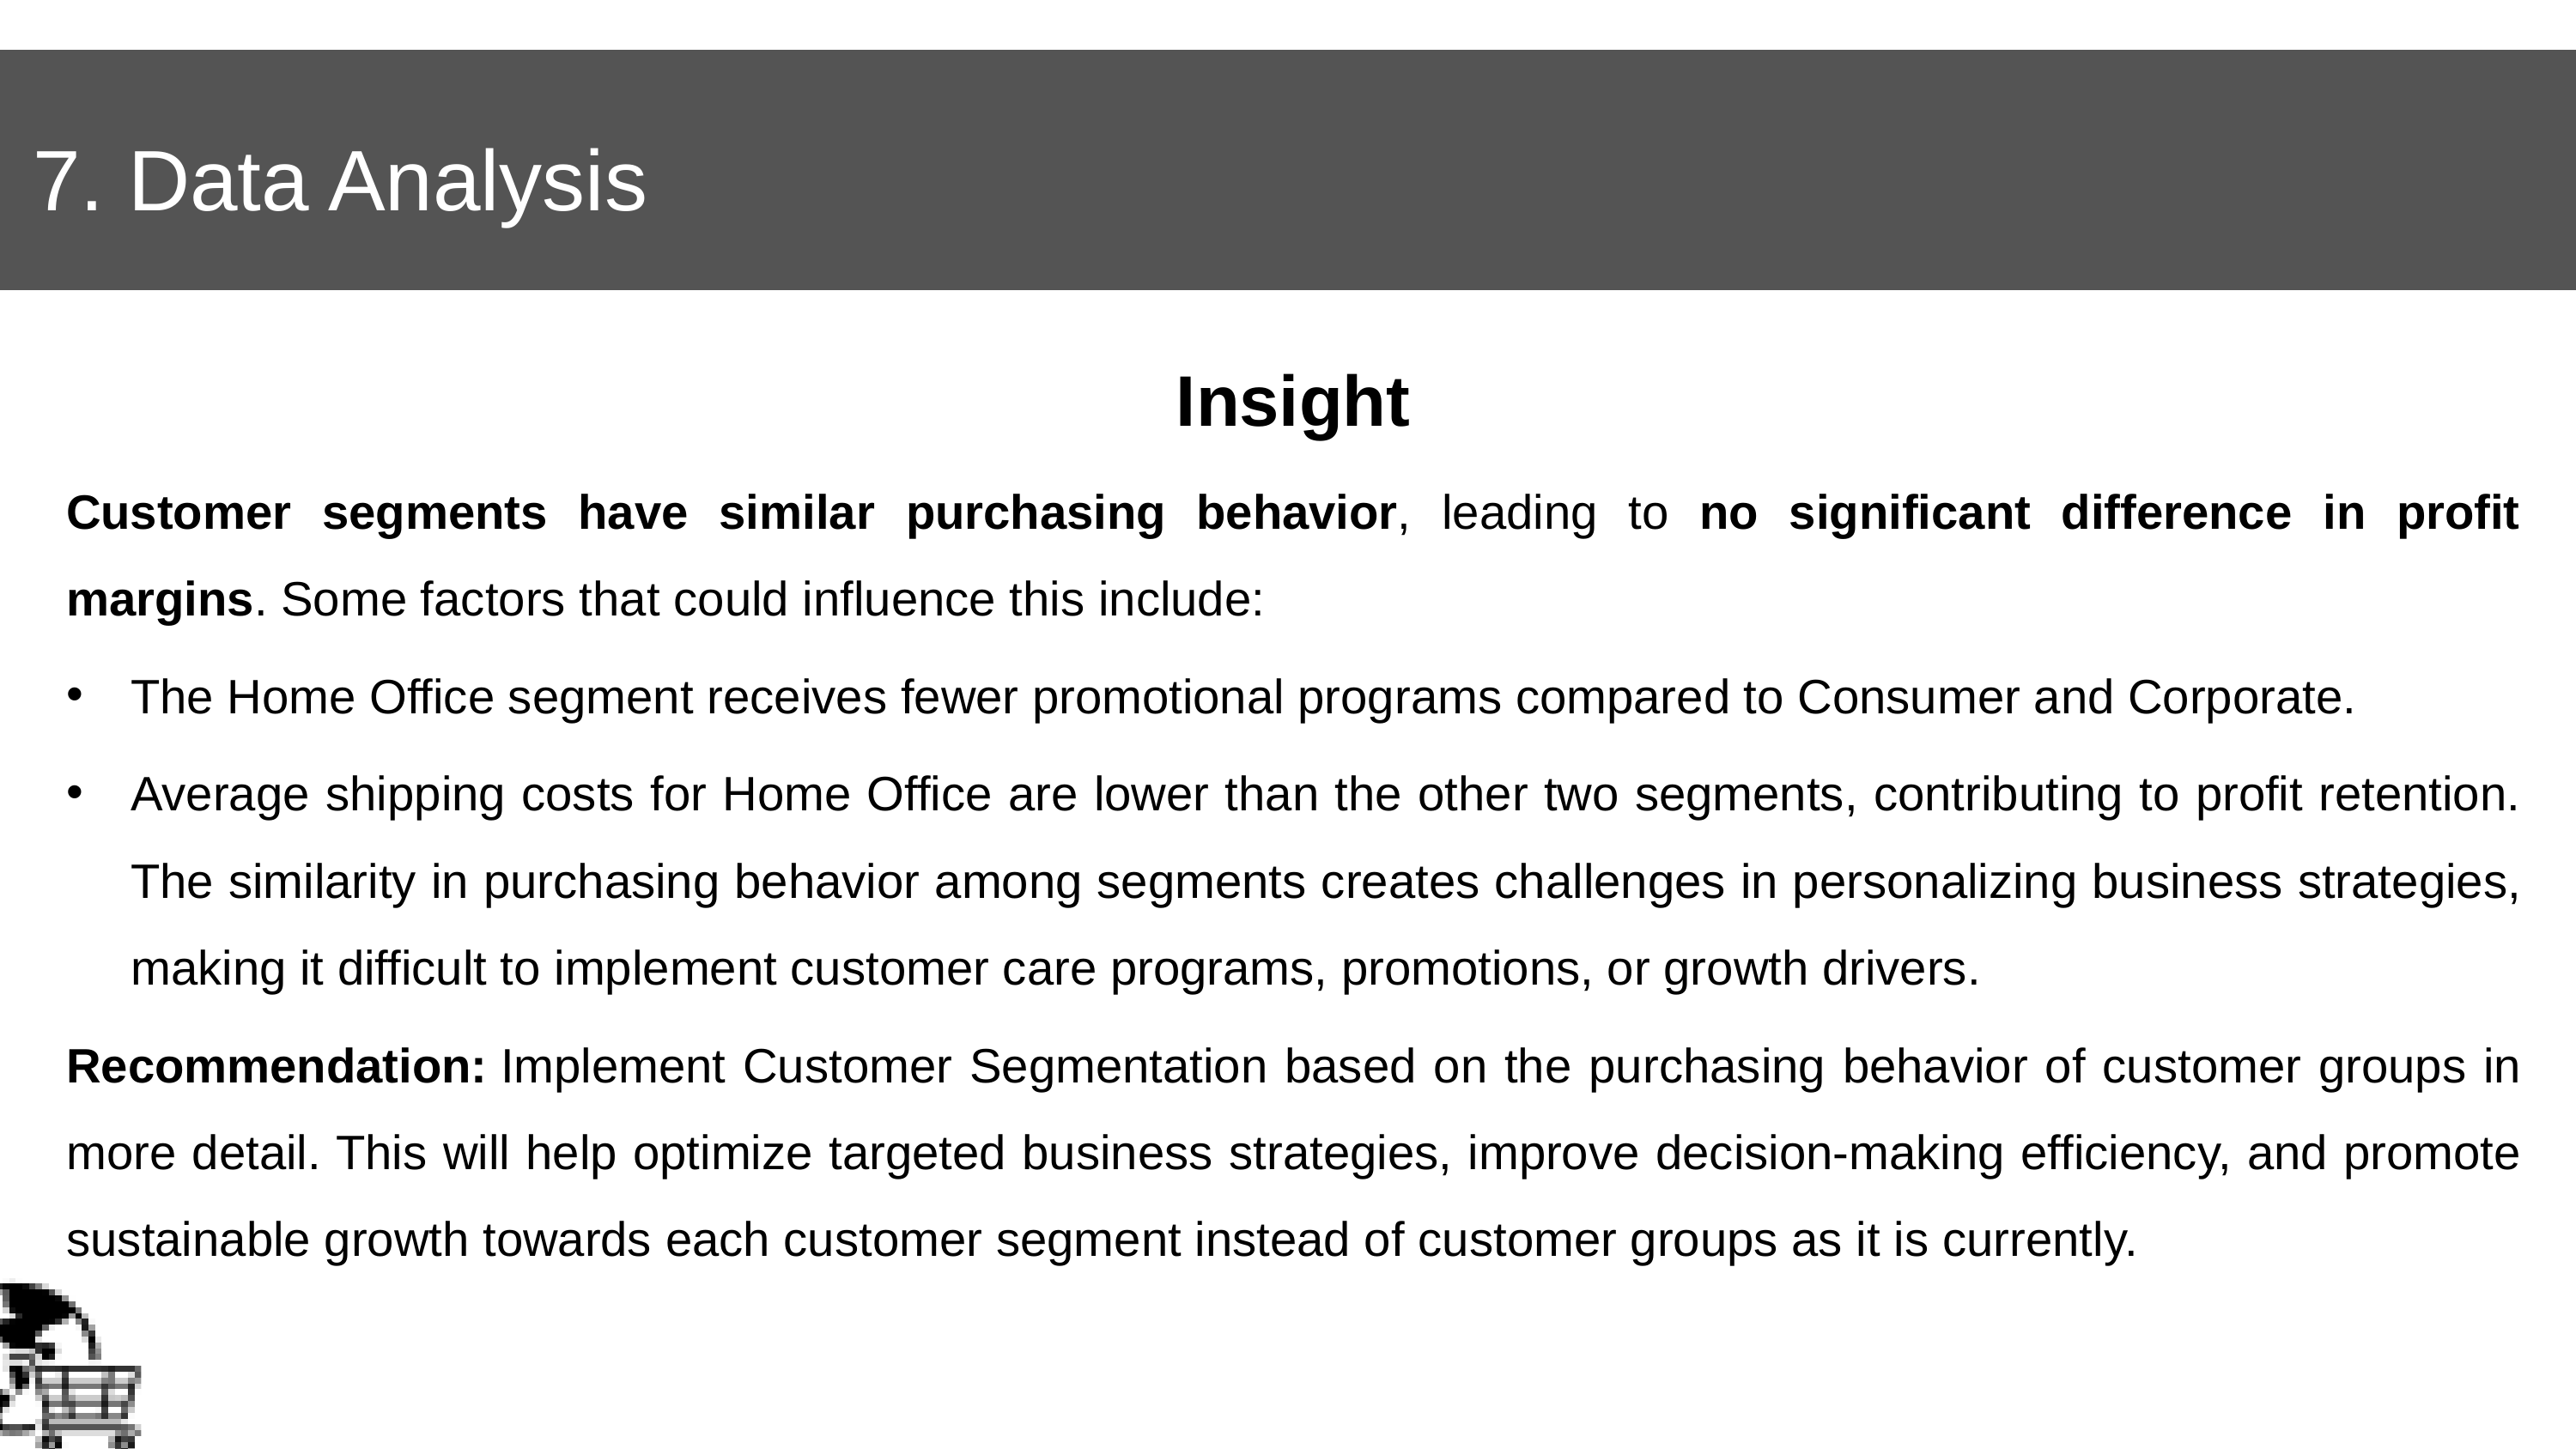

7. Data Analysis
Insight
Customer segments have similar purchasing behavior, leading to no significant difference in profit margins. Some factors that could influence this include:
The Home Office segment receives fewer promotional programs compared to Consumer and Corporate.
Average shipping costs for Home Office are lower than the other two segments, contributing to profit retention. The similarity in purchasing behavior among segments creates challenges in personalizing business strategies, making it difficult to implement customer care programs, promotions, or growth drivers.
Recommendation: Implement Customer Segmentation based on the purchasing behavior of customer groups in more detail. This will help optimize targeted business strategies, improve decision-making efficiency, and promote sustainable growth towards each customer segment instead of customer groups as it is currently.